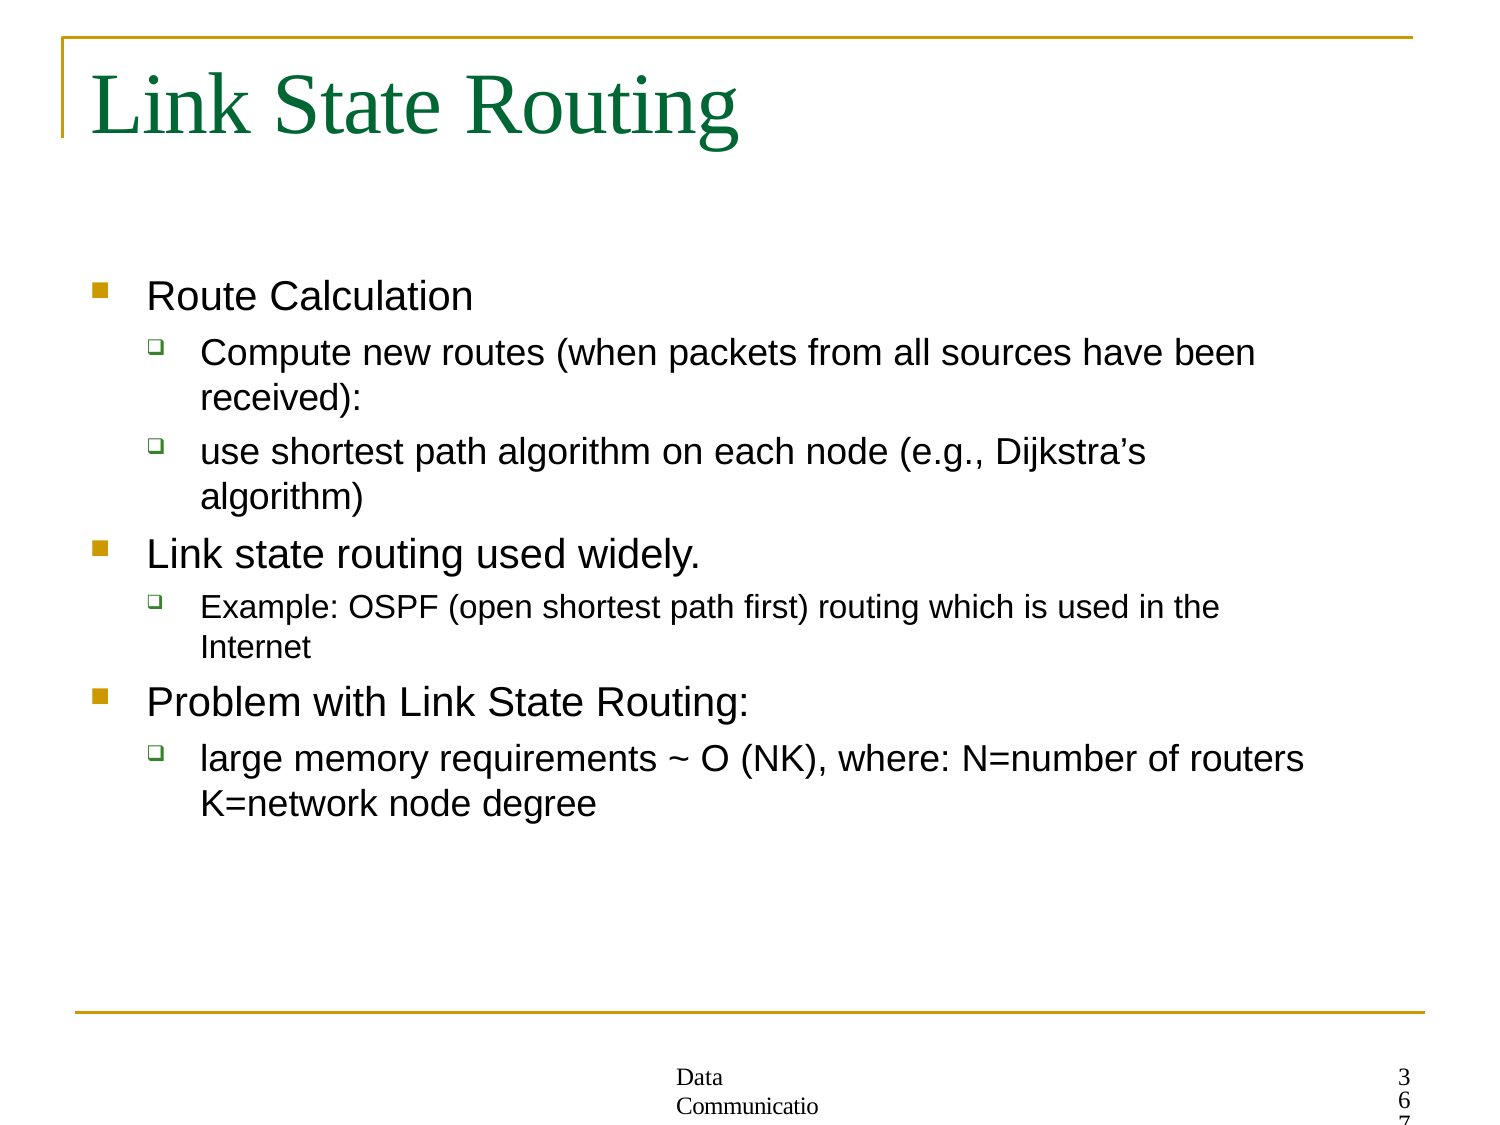

# Link State Routing
Route Calculation
Compute new routes (when packets from all sources have been received):
use shortest path algorithm on each node (e.g., Dijkstra’s algorithm)
Link state routing used widely.
Example: OSPF (open shortest path first) routing which is used in the Internet
Problem with Link State Routing:
large memory requirements ~ O (NK), where: N=number of routers K=network node degree
367
Data Communication Networks